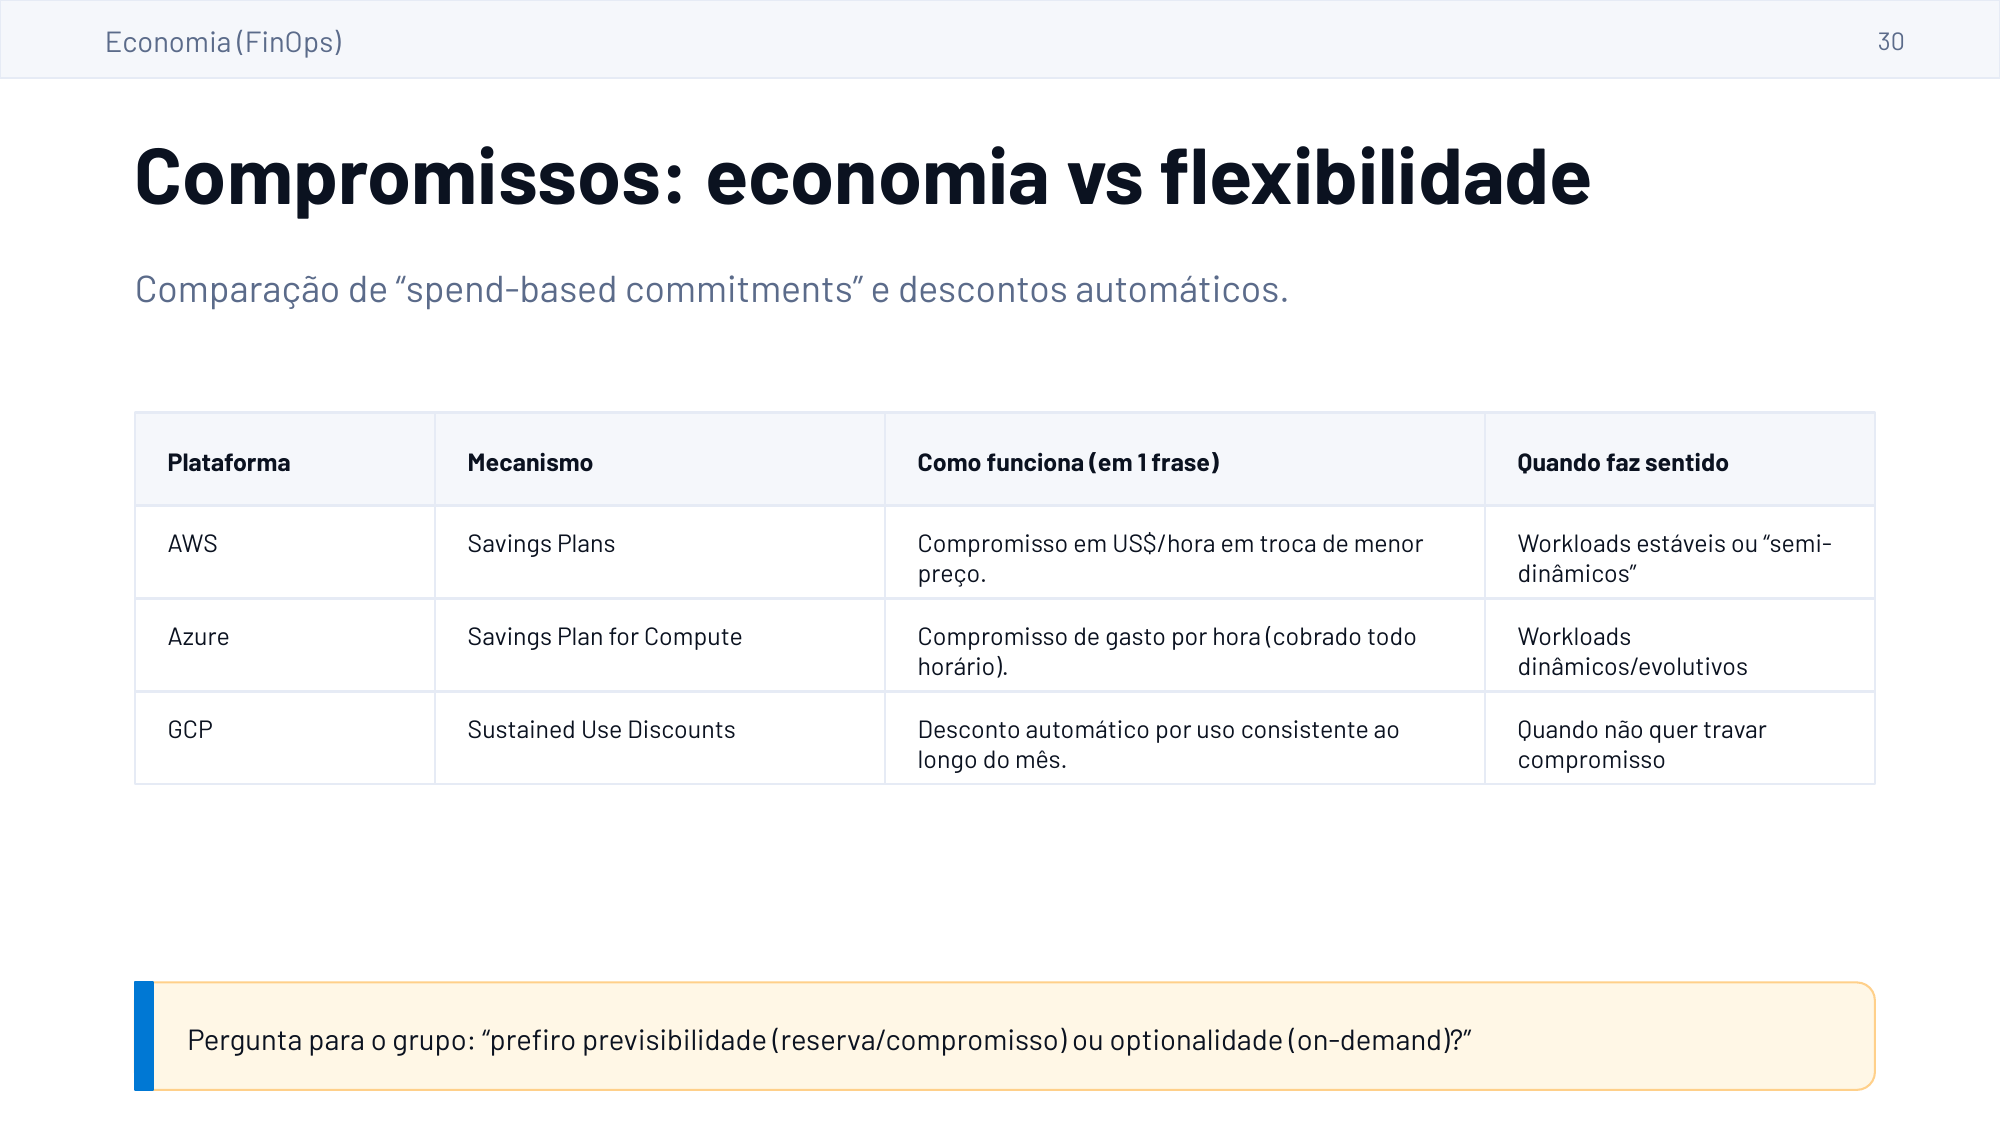

Economia (FinOps)
30
Compromissos: economia vs flexibilidade
Comparação de “spend-based commitments” e descontos automáticos.

Plataforma
Mecanismo
Como funciona (em 1 frase)
Quando faz sentido

AWS
Savings Plans
Compromisso em US$/hora em troca de menor preço.
Workloads estáveis ou “semi-dinâmicos”

Azure
Savings Plan for Compute
Compromisso de gasto por hora (cobrado todo horário).
Workloads dinâmicos/evolutivos

GCP
Sustained Use Discounts
Desconto automático por uso consistente ao longo do mês.
Quando não quer travar compromisso

Pergunta para o grupo: “prefiro previsibilidade (reserva/compromisso) ou optionalidade (on-demand)?”